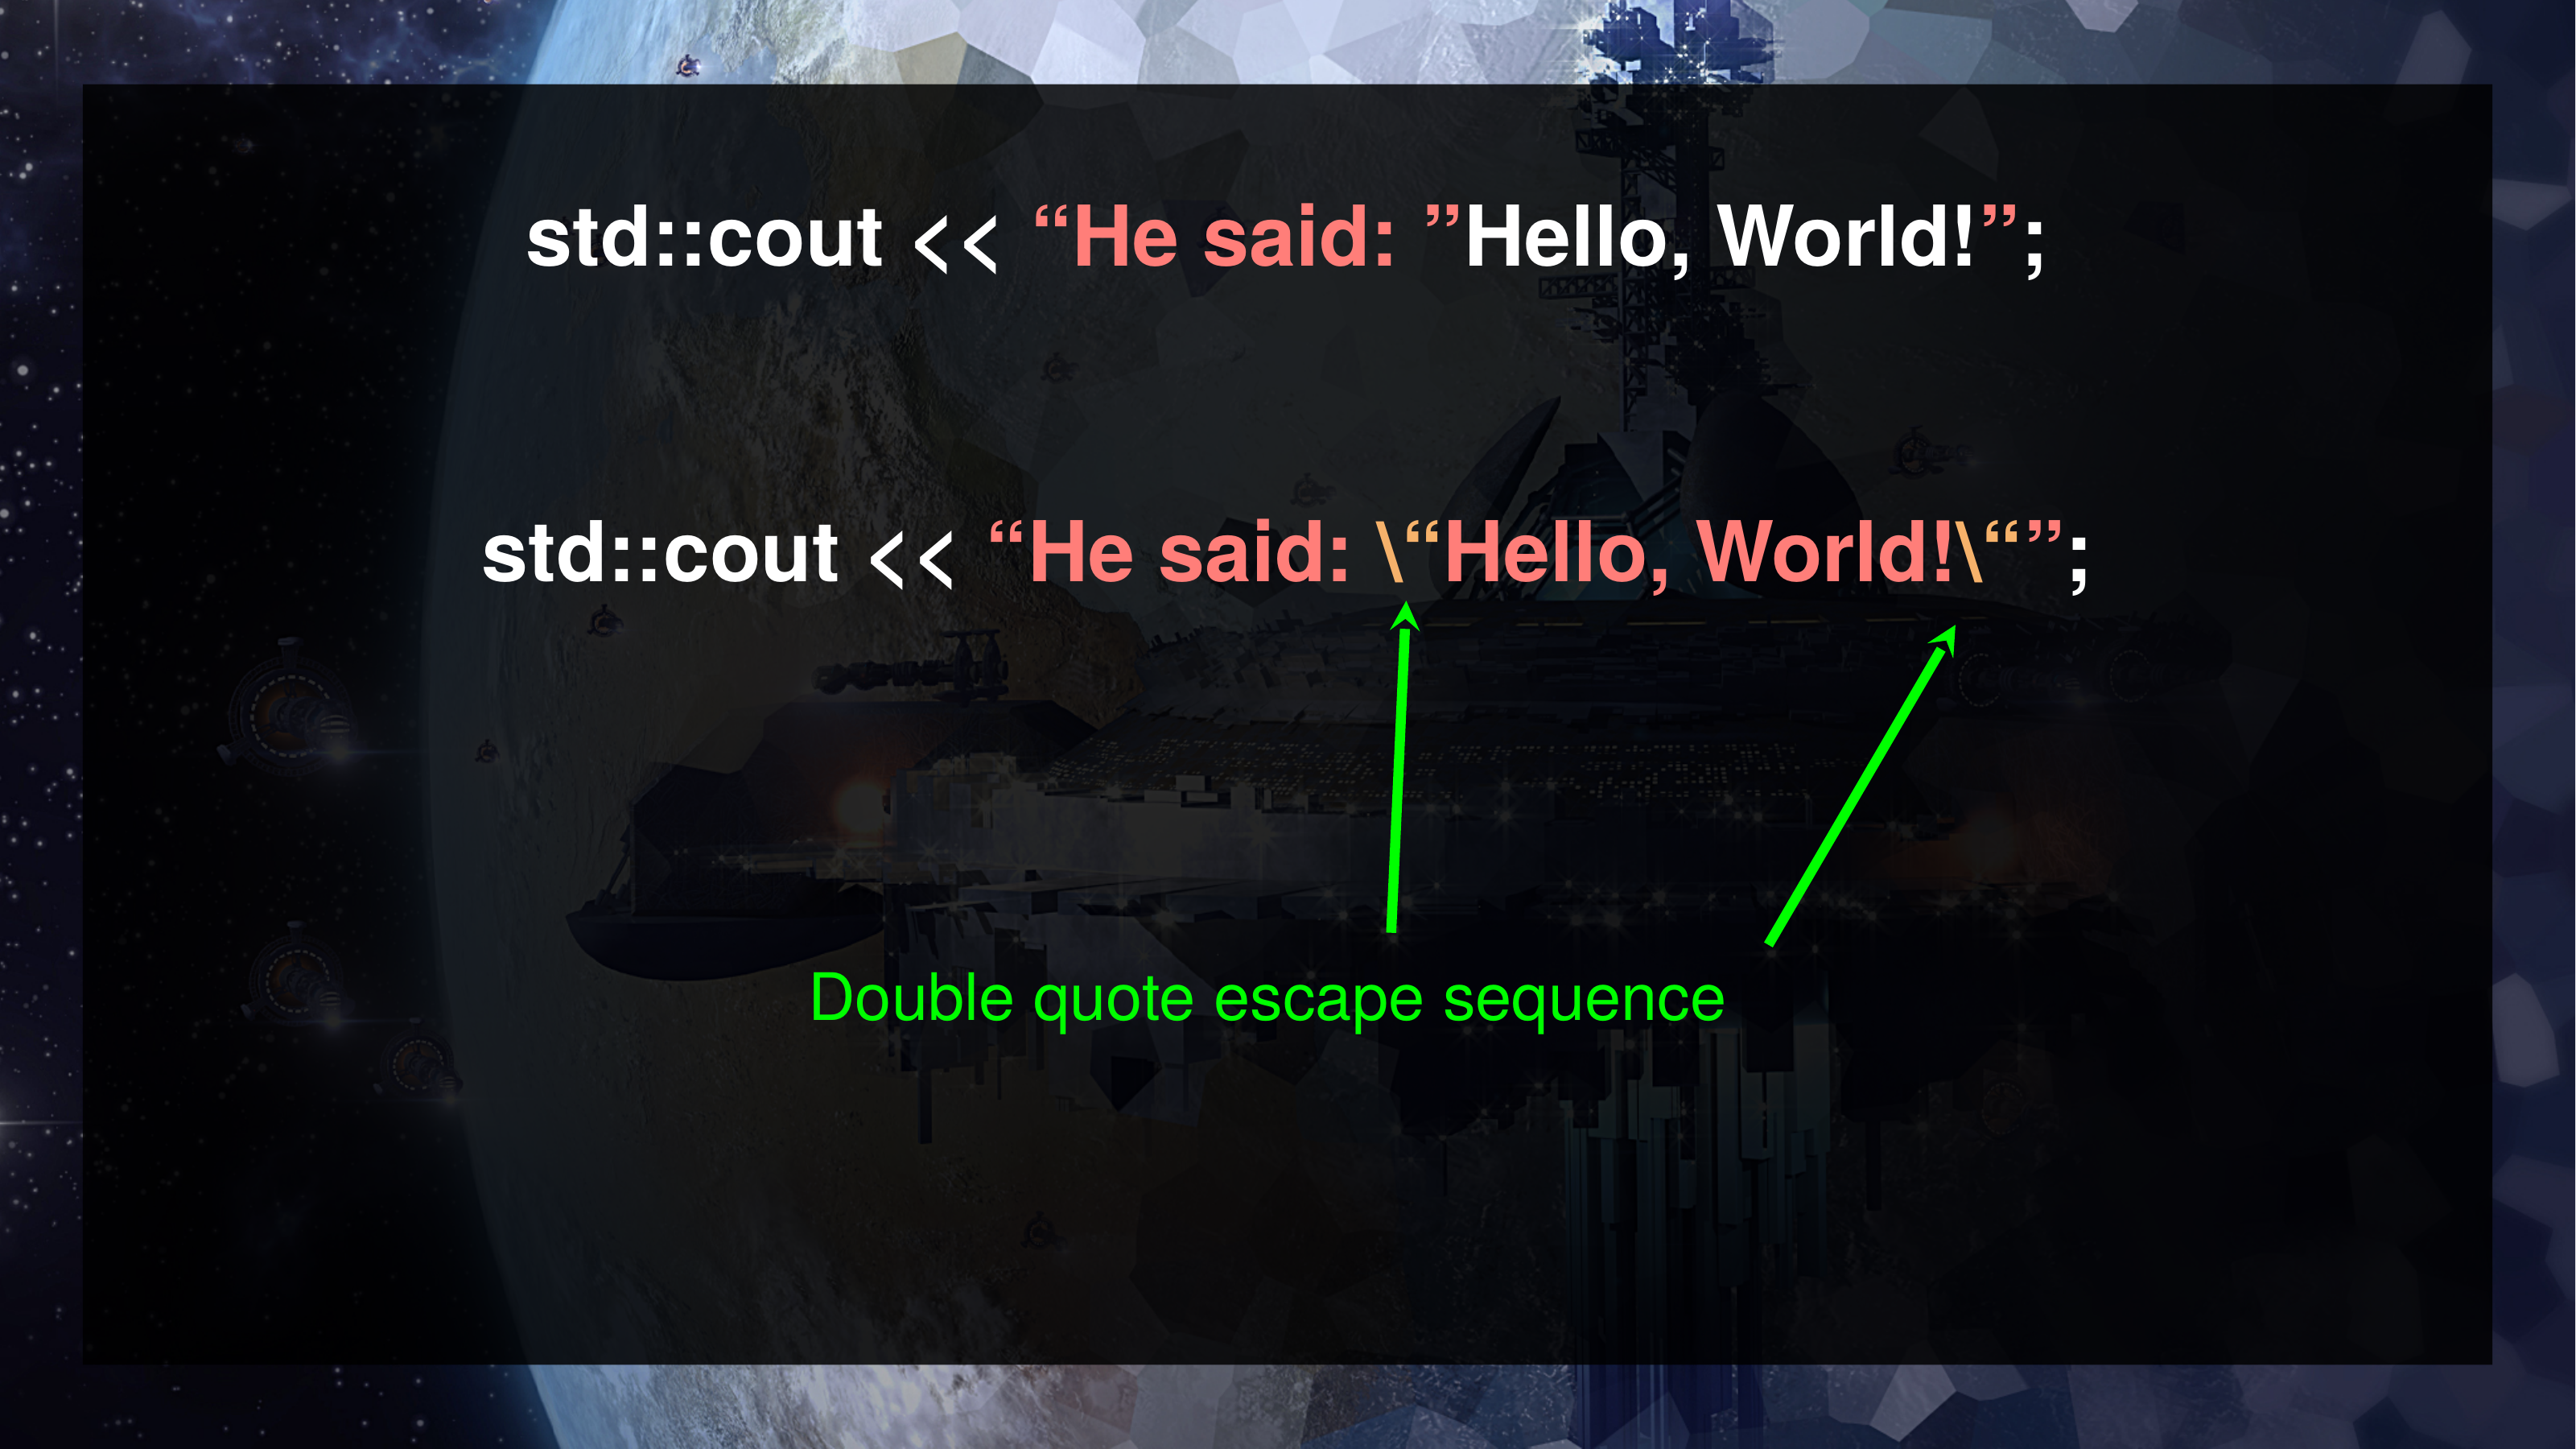

std::cout << “He said: ”Hello, World!”;
std::cout << “He said: \“Hello, World!\“”;
Double quote escape sequence